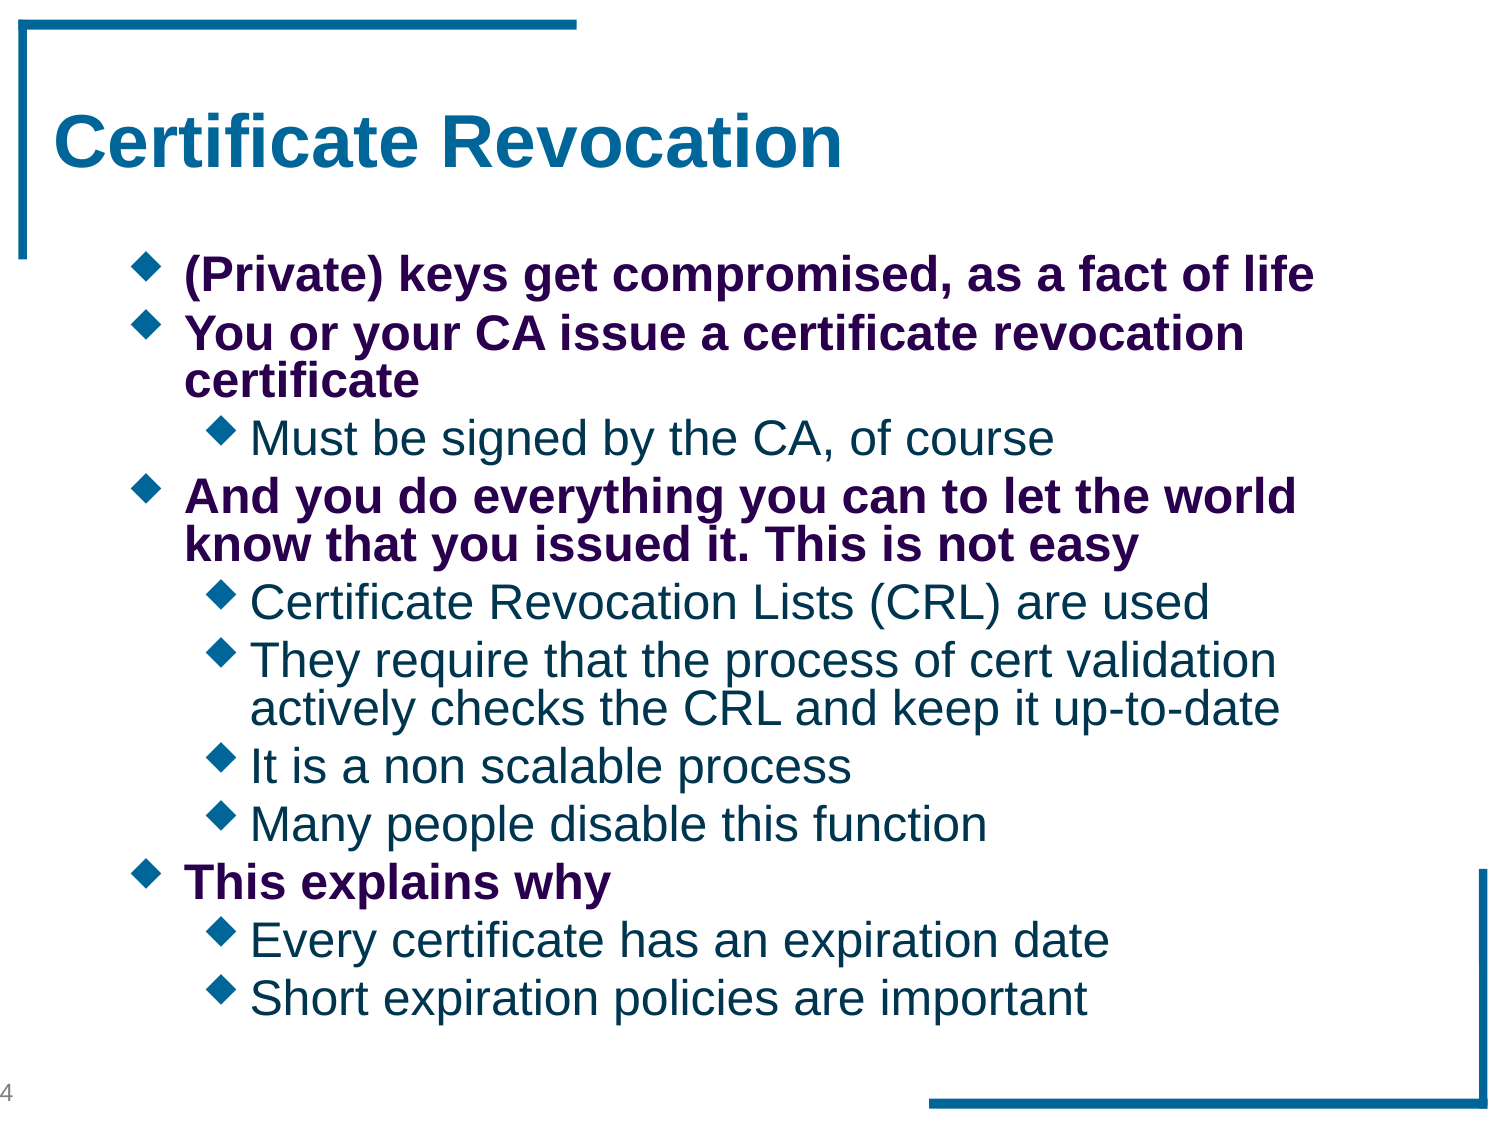

# Certificate Revocation
(Private) keys get compromised, as a fact of life
You or your CA issue a certificate revocation certificate
Must be signed by the CA, of course
And you do everything you can to let the world know that you issued it. This is not easy
Certificate Revocation Lists (CRL) are used
They require that the process of cert validation actively checks the CRL and keep it up-to-date
It is a non scalable process
Many people disable this function
This explains why
Every certificate has an expiration date
Short expiration policies are important